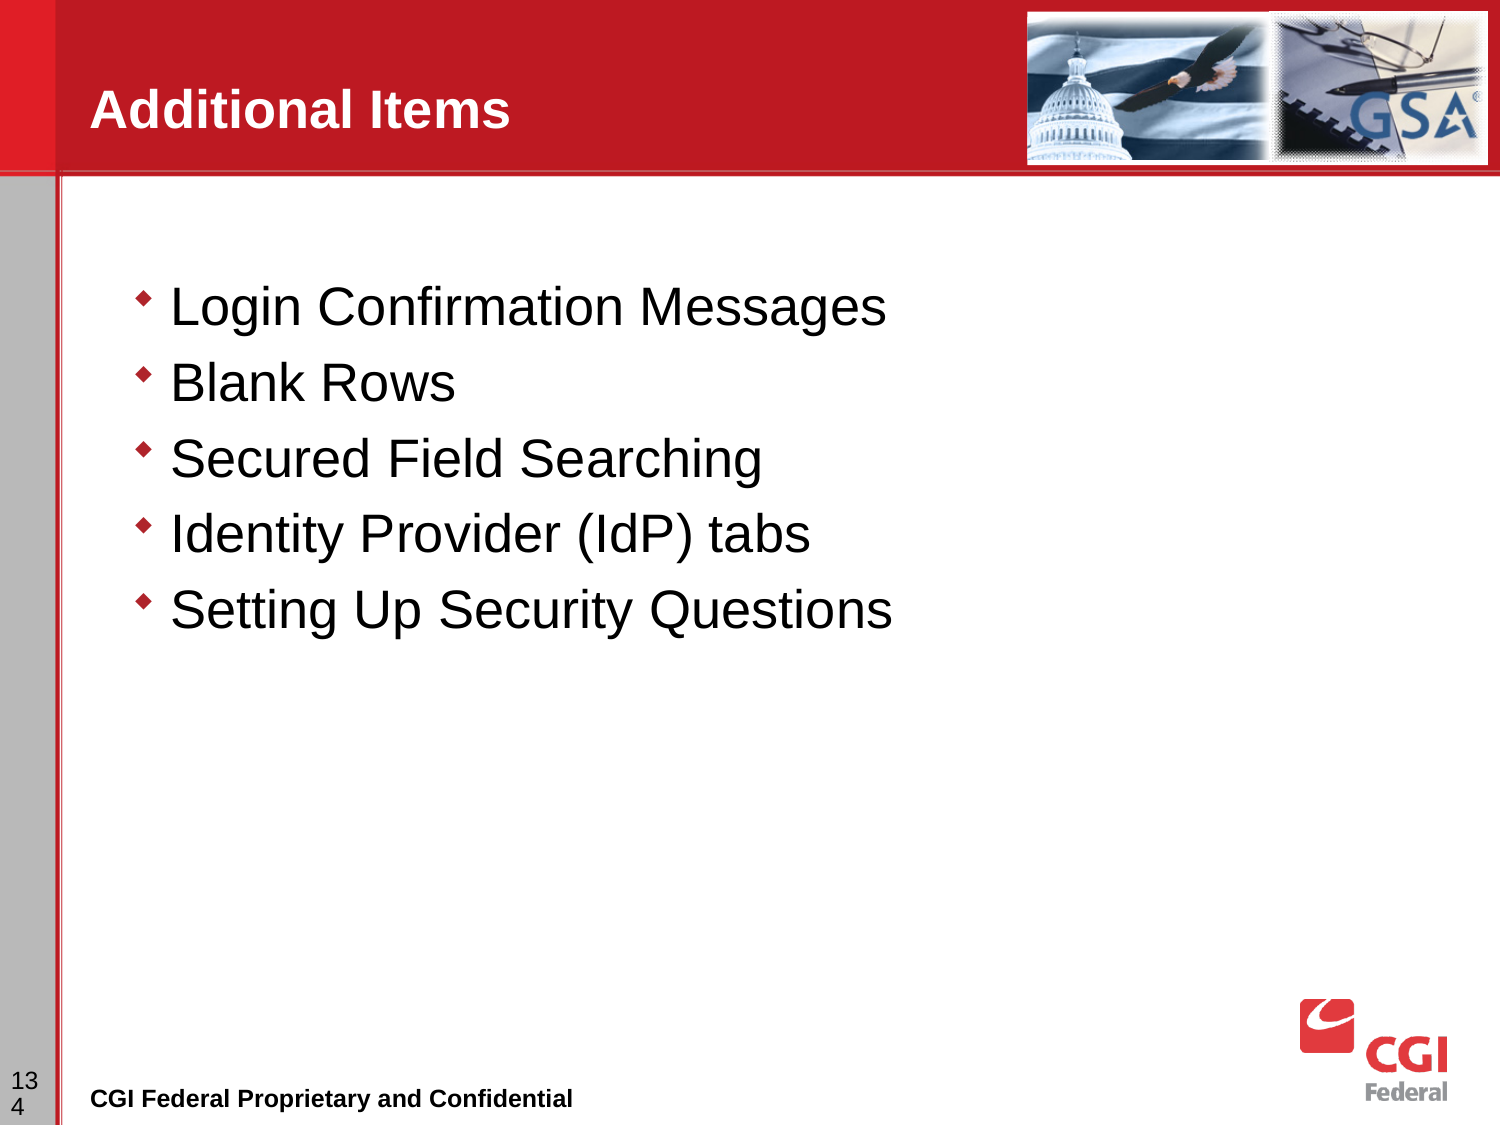

# Additional Items
Login Confirmation Messages
Blank Rows
Secured Field Searching
Identity Provider (IdP) tabs
Setting Up Security Questions
134
CGI Federal Proprietary and Confidential